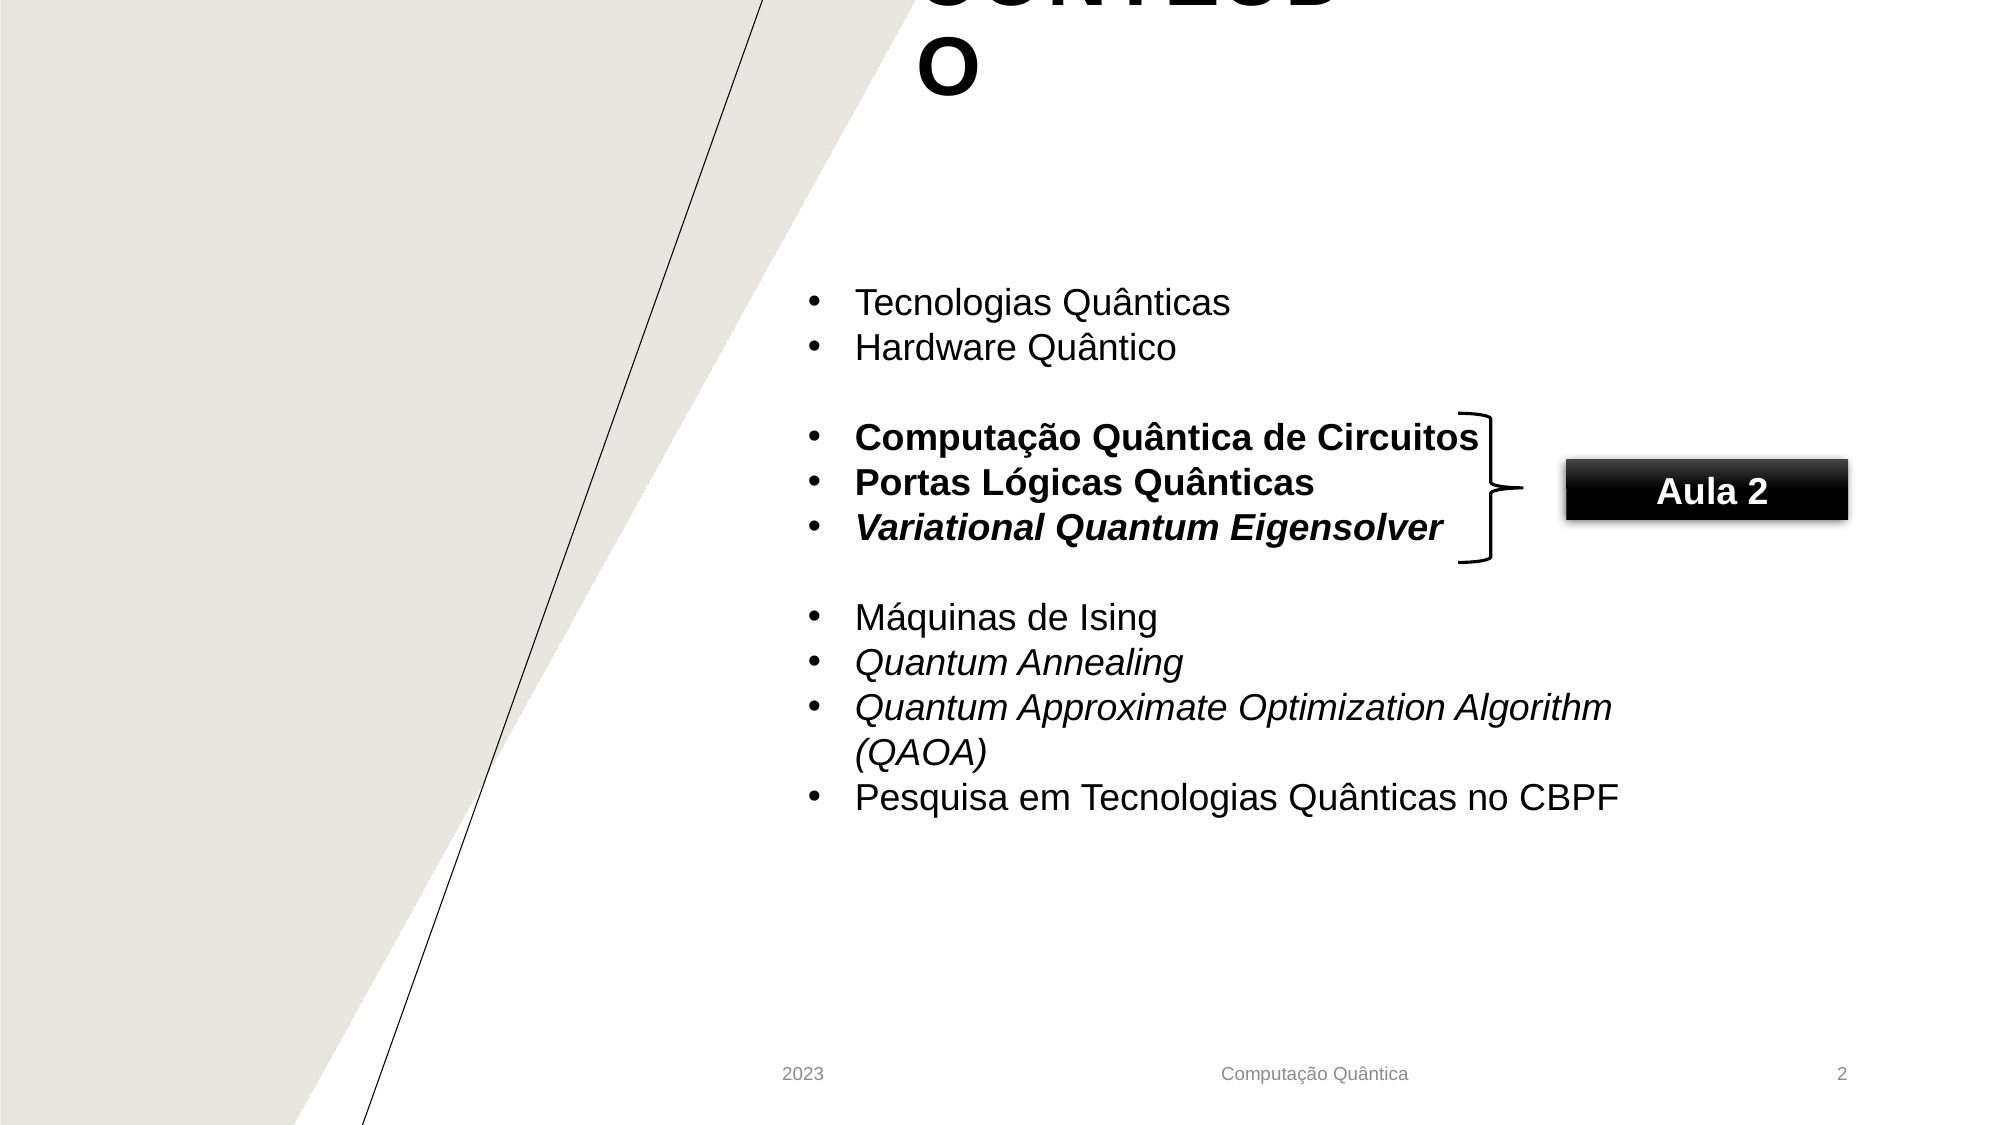

# Conteúdo
Tecnologias Quânticas
Hardware Quântico

Computação Quântica de Circuitos
Portas Lógicas Quânticas
Variational Quantum Eigensolver

Máquinas de Ising
Quantum Annealing
Quantum Approximate Optimization Algorithm (QAOA)
Pesquisa em Tecnologias Quânticas no CBPF

Aula 2
2023
Computação Quântica
2